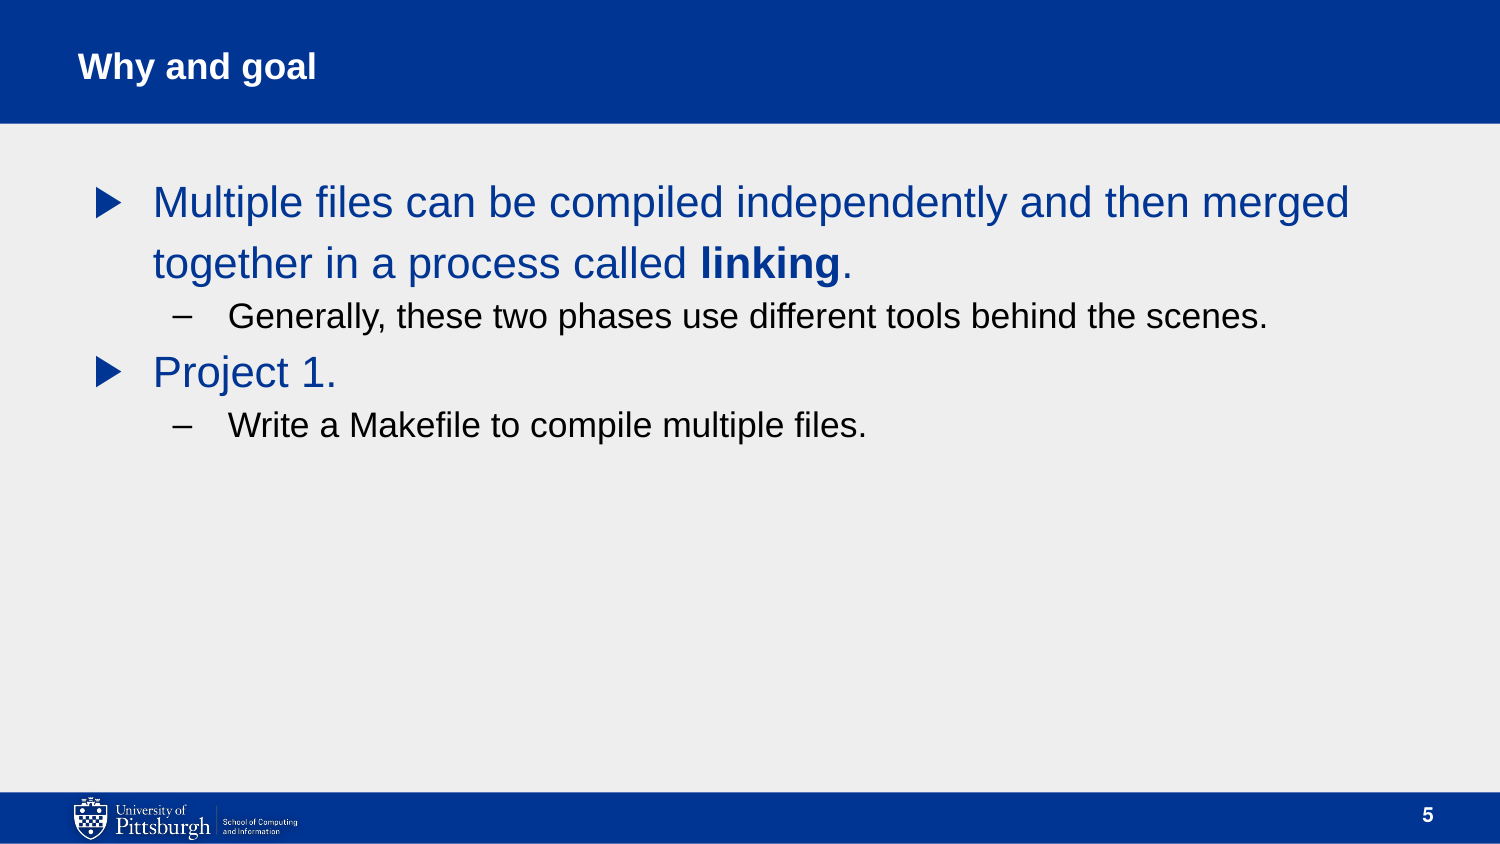

# Why and goal
Multiple files can be compiled independently and then merged together in a process called linking.
Generally, these two phases use different tools behind the scenes.
Project 1.
Write a Makefile to compile multiple files.

5